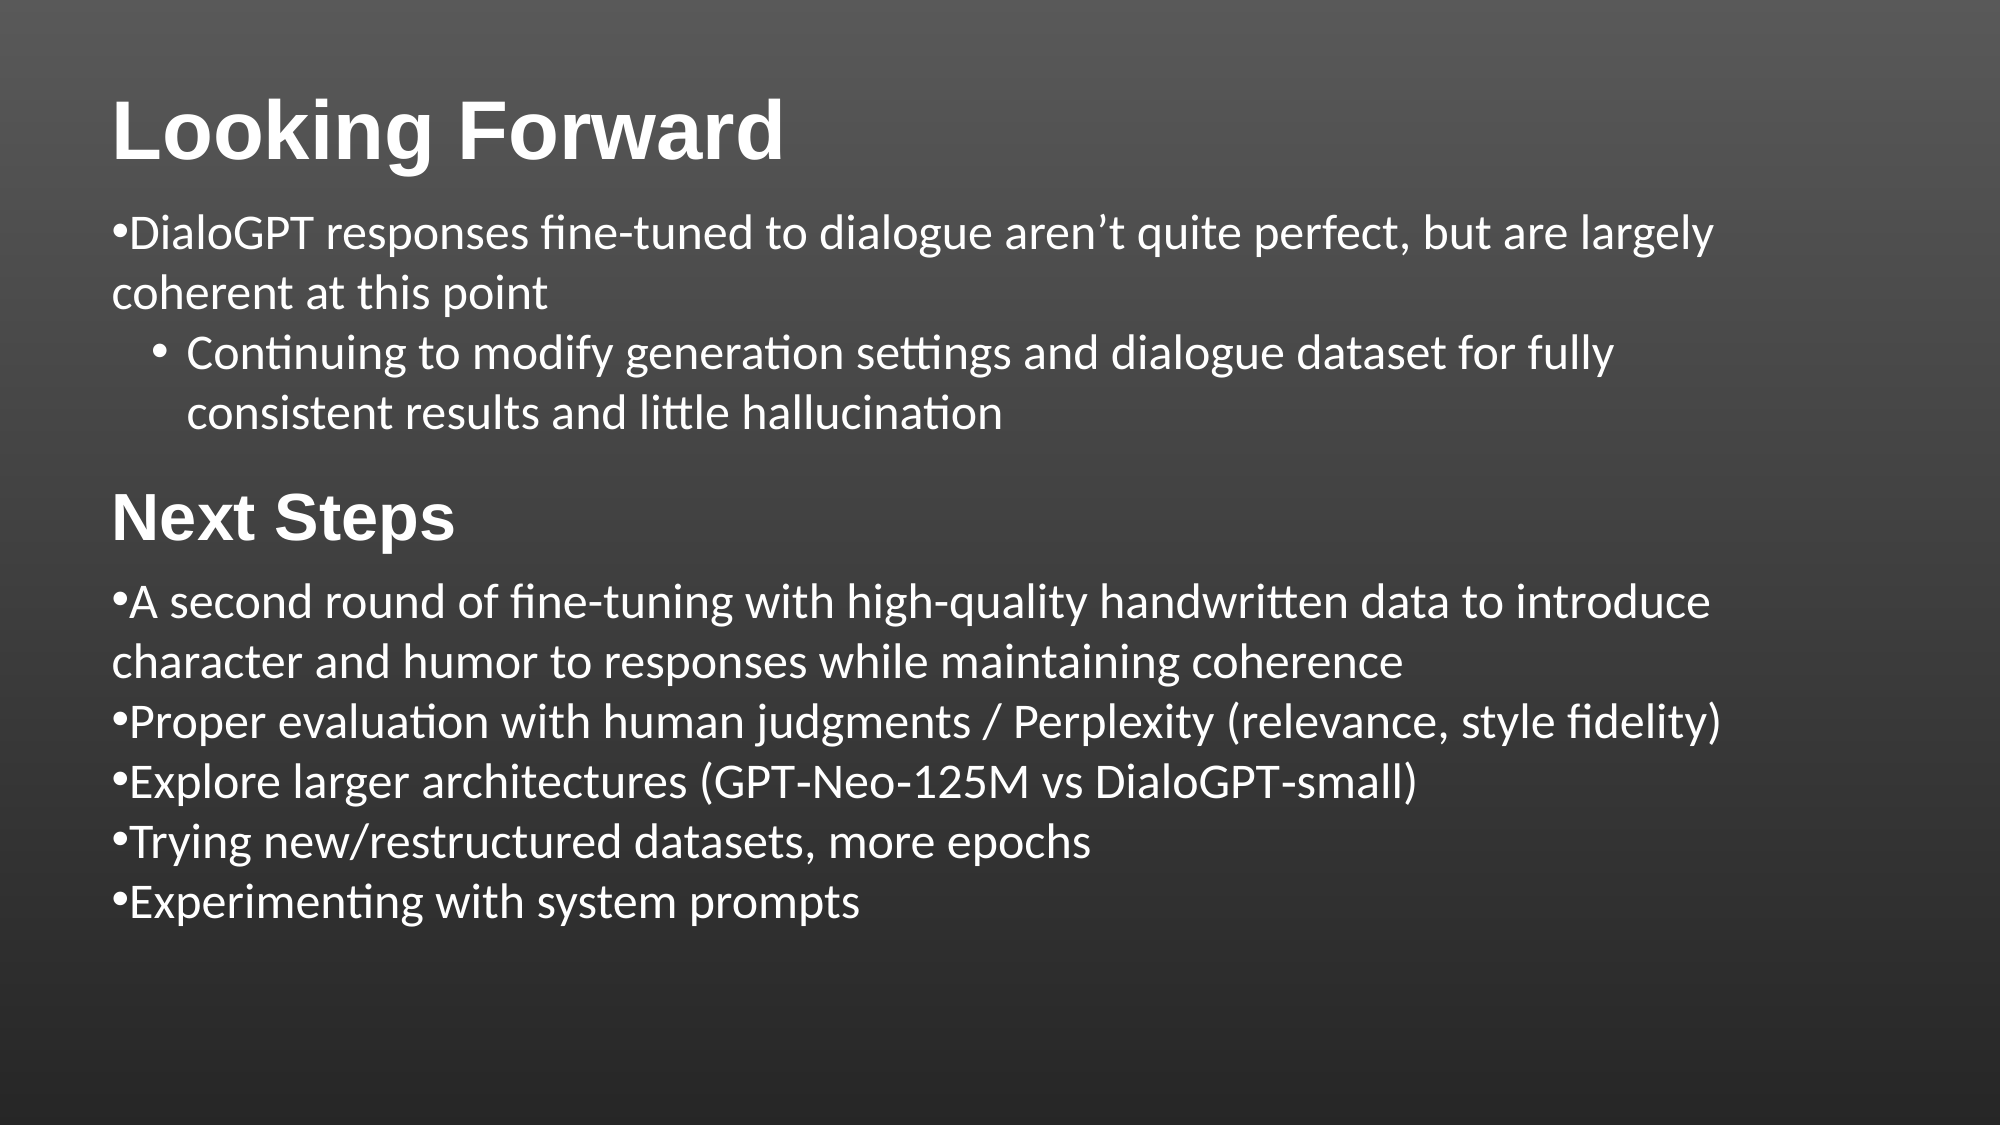

Looking Forward
DialoGPT responses fine-tuned to dialogue aren’t quite perfect, but are largely coherent at this point
Continuing to modify generation settings and dialogue dataset for fully consistent results and little hallucination
Next Steps
A second round of fine-tuning with high-quality handwritten data to introduce character and humor to responses while maintaining coherence
Proper evaluation with human judgments / Perplexity (relevance, style fidelity)
Explore larger architectures (GPT‑Neo‑125M vs DialoGPT‑small)
Trying new/restructured datasets, more epochs
Experimenting with system prompts